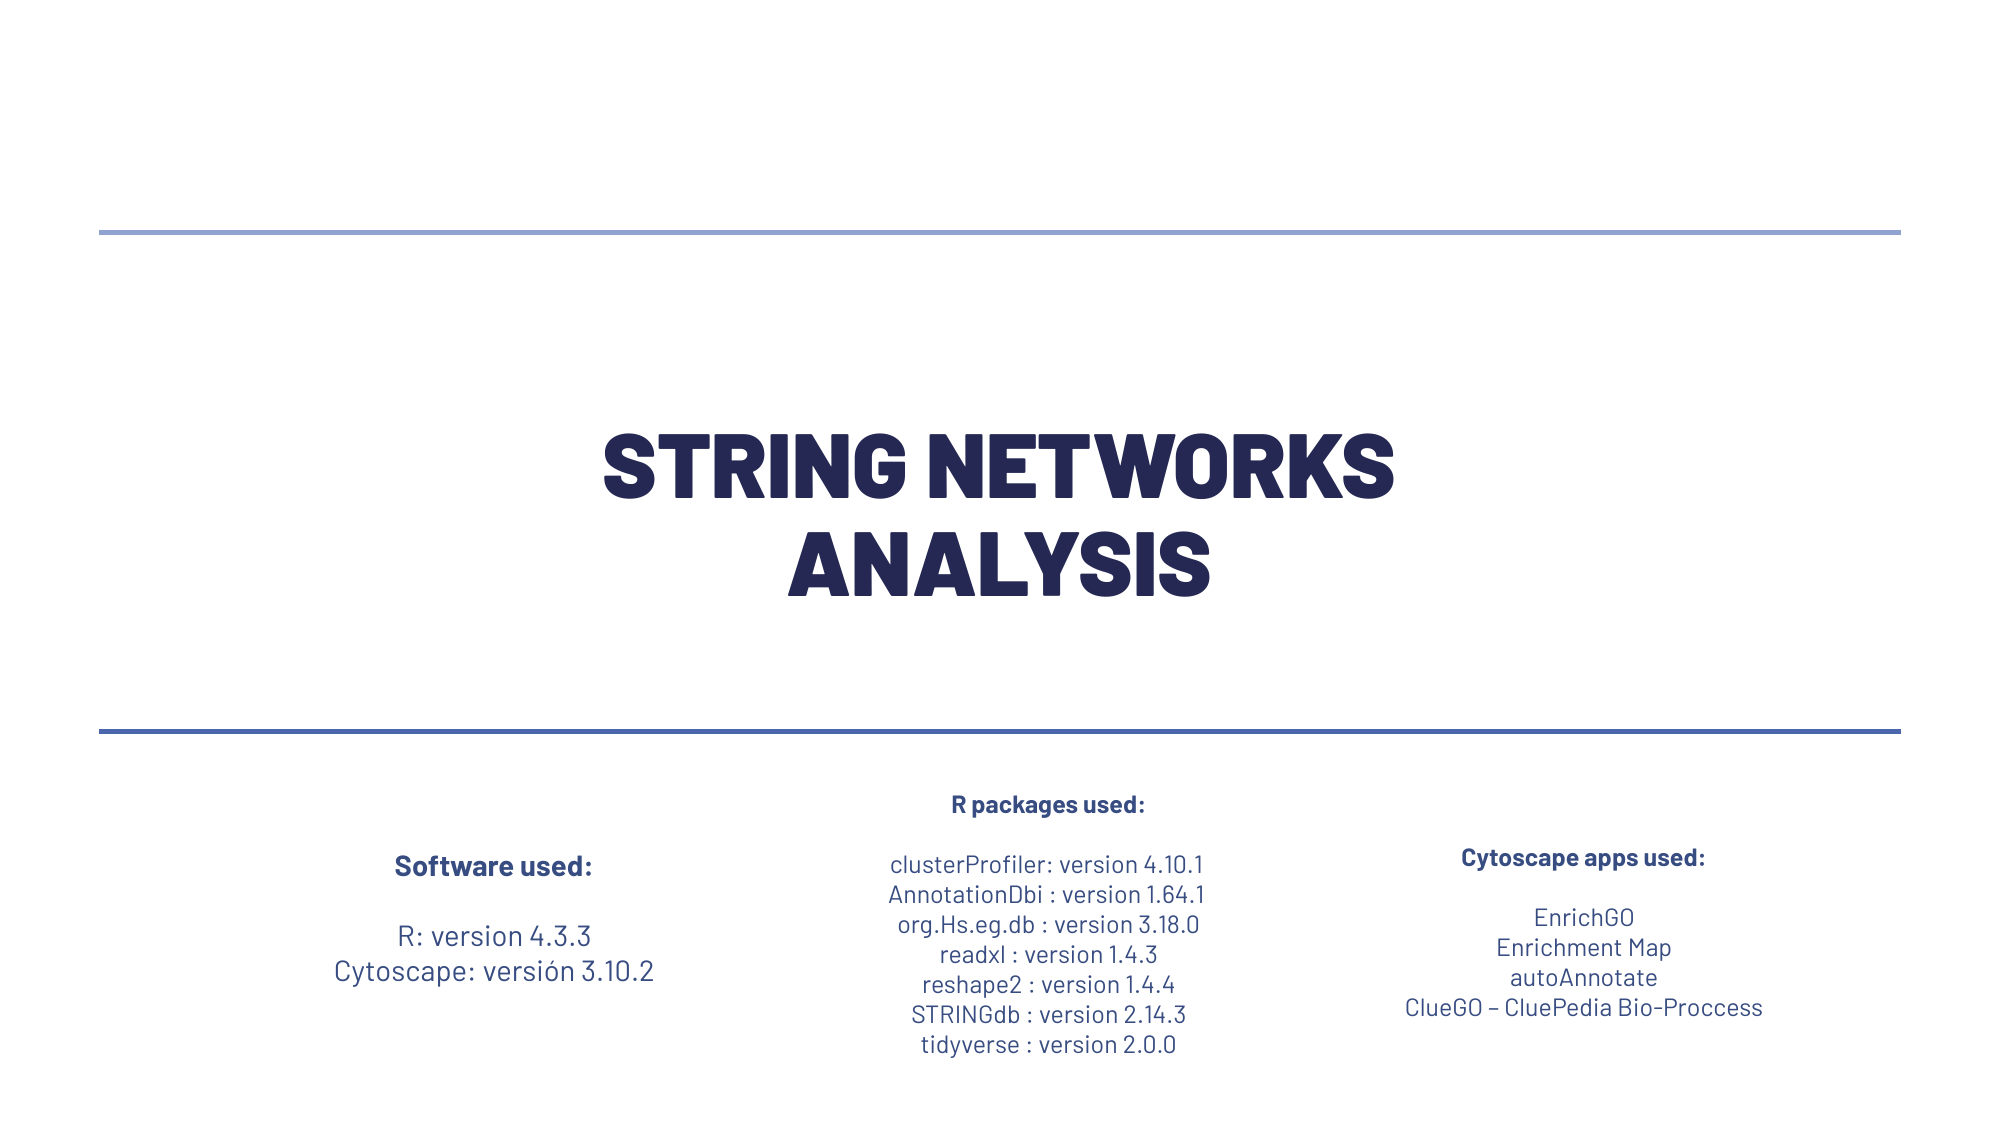

# STRING NETWORKS ANALYSIS
R packages used:

clusterProfiler: version 4.10.1
AnnotationDbi : version 1.64.1
org.Hs.eg.db : version 3.18.0
readxl : version 1.4.3
reshape2 : version 1.4.4
STRINGdb : version 2.14.3
tidyverse : version 2.0.0

Cytoscape apps used:

EnrichGO
Enrichment Map
autoAnnotate
ClueGO – CluePedia Bio-Proccess

Software used:

R: version 4.3.3
Cytoscape: versión 3.10.2